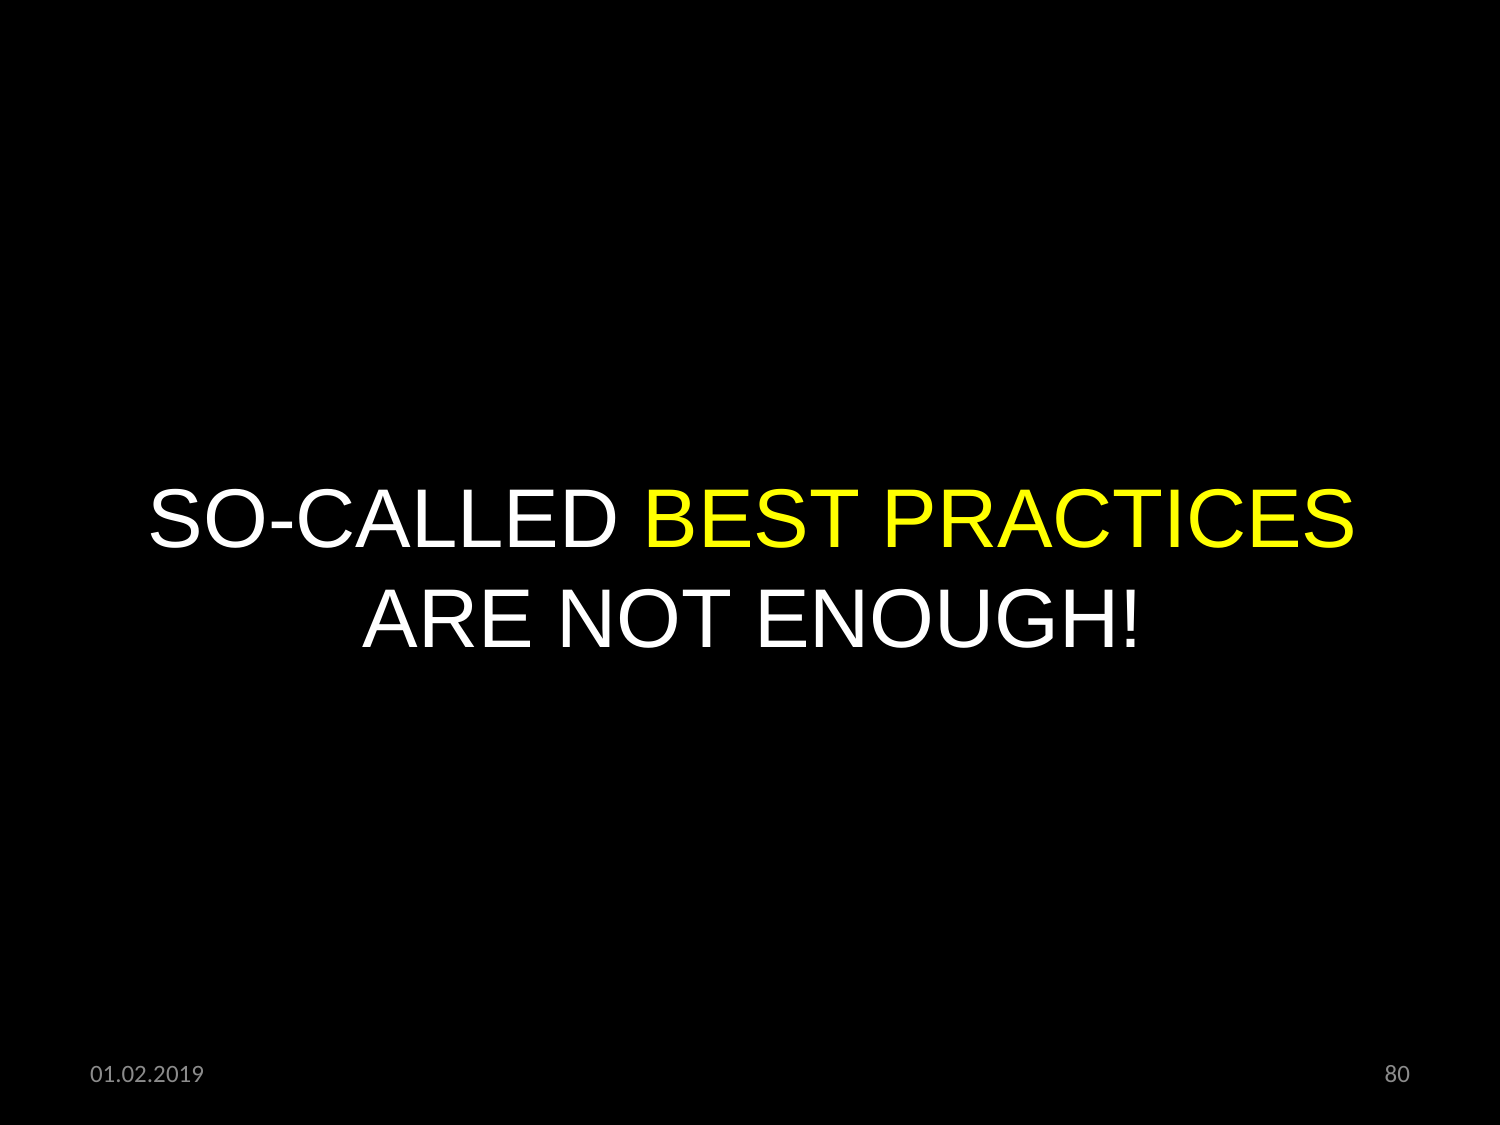

SO-CALLED BEST PRACTICES ARE NOT ENOUGH!
01.02.2019
80